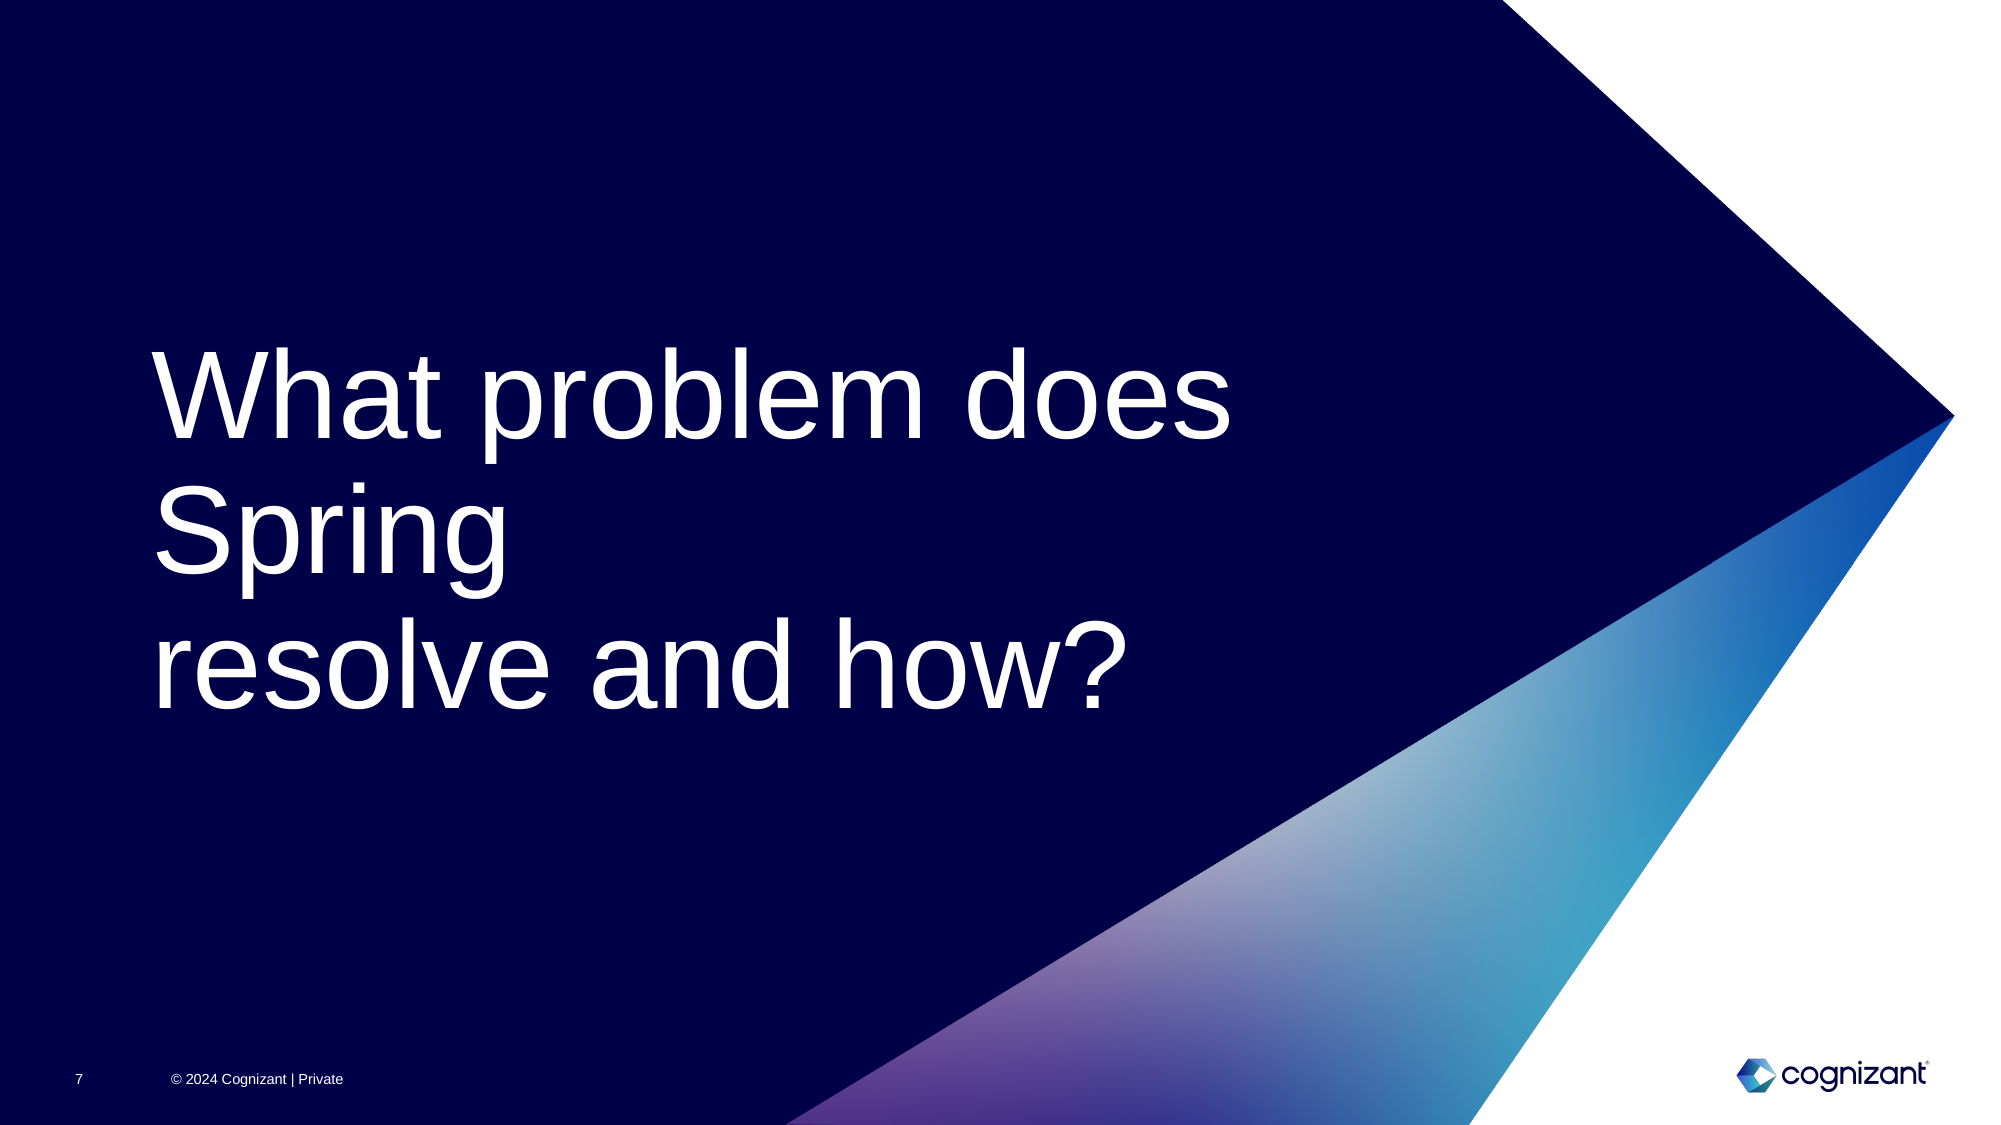

# What problem does Spring resolve and how?
© 2024 Cognizant | Private
7